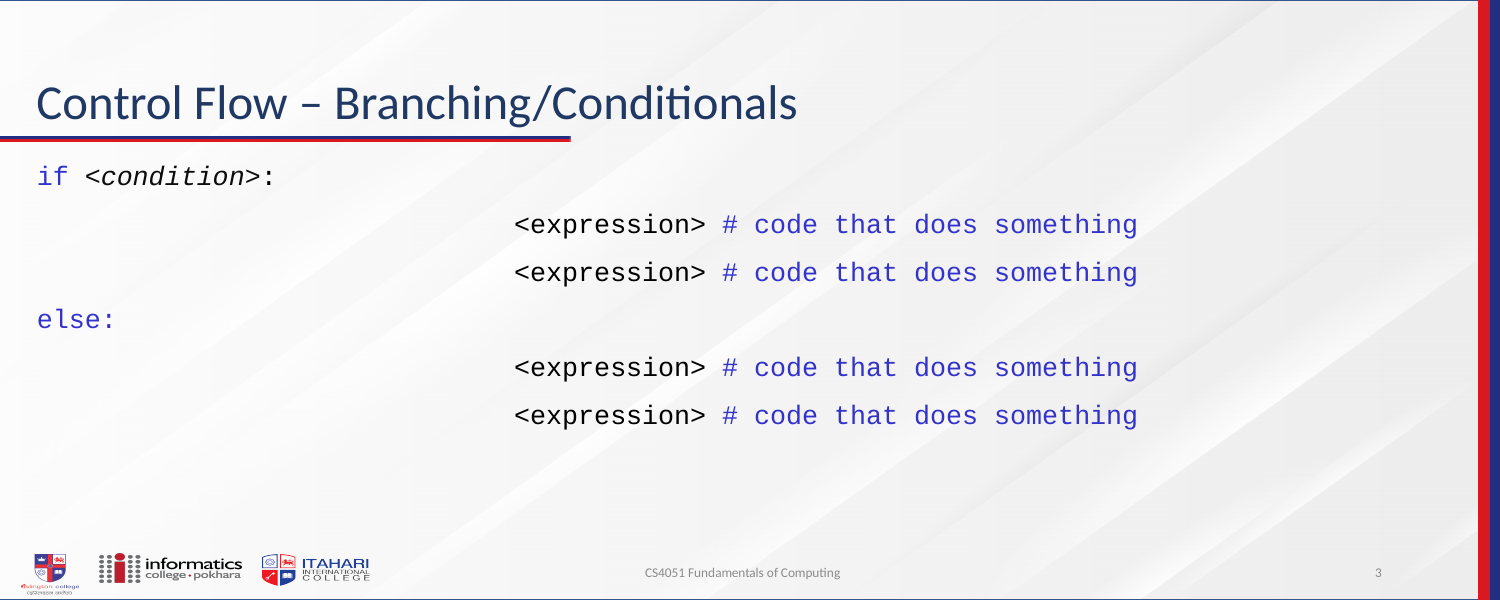

# Control Flow – Branching/Conditionals
if <condition>:
				<expression> # code that does something
				<expression> # code that does something
else:
				<expression> # code that does something
				<expression> # code that does something

CS4051 Fundamentals of Computing
3